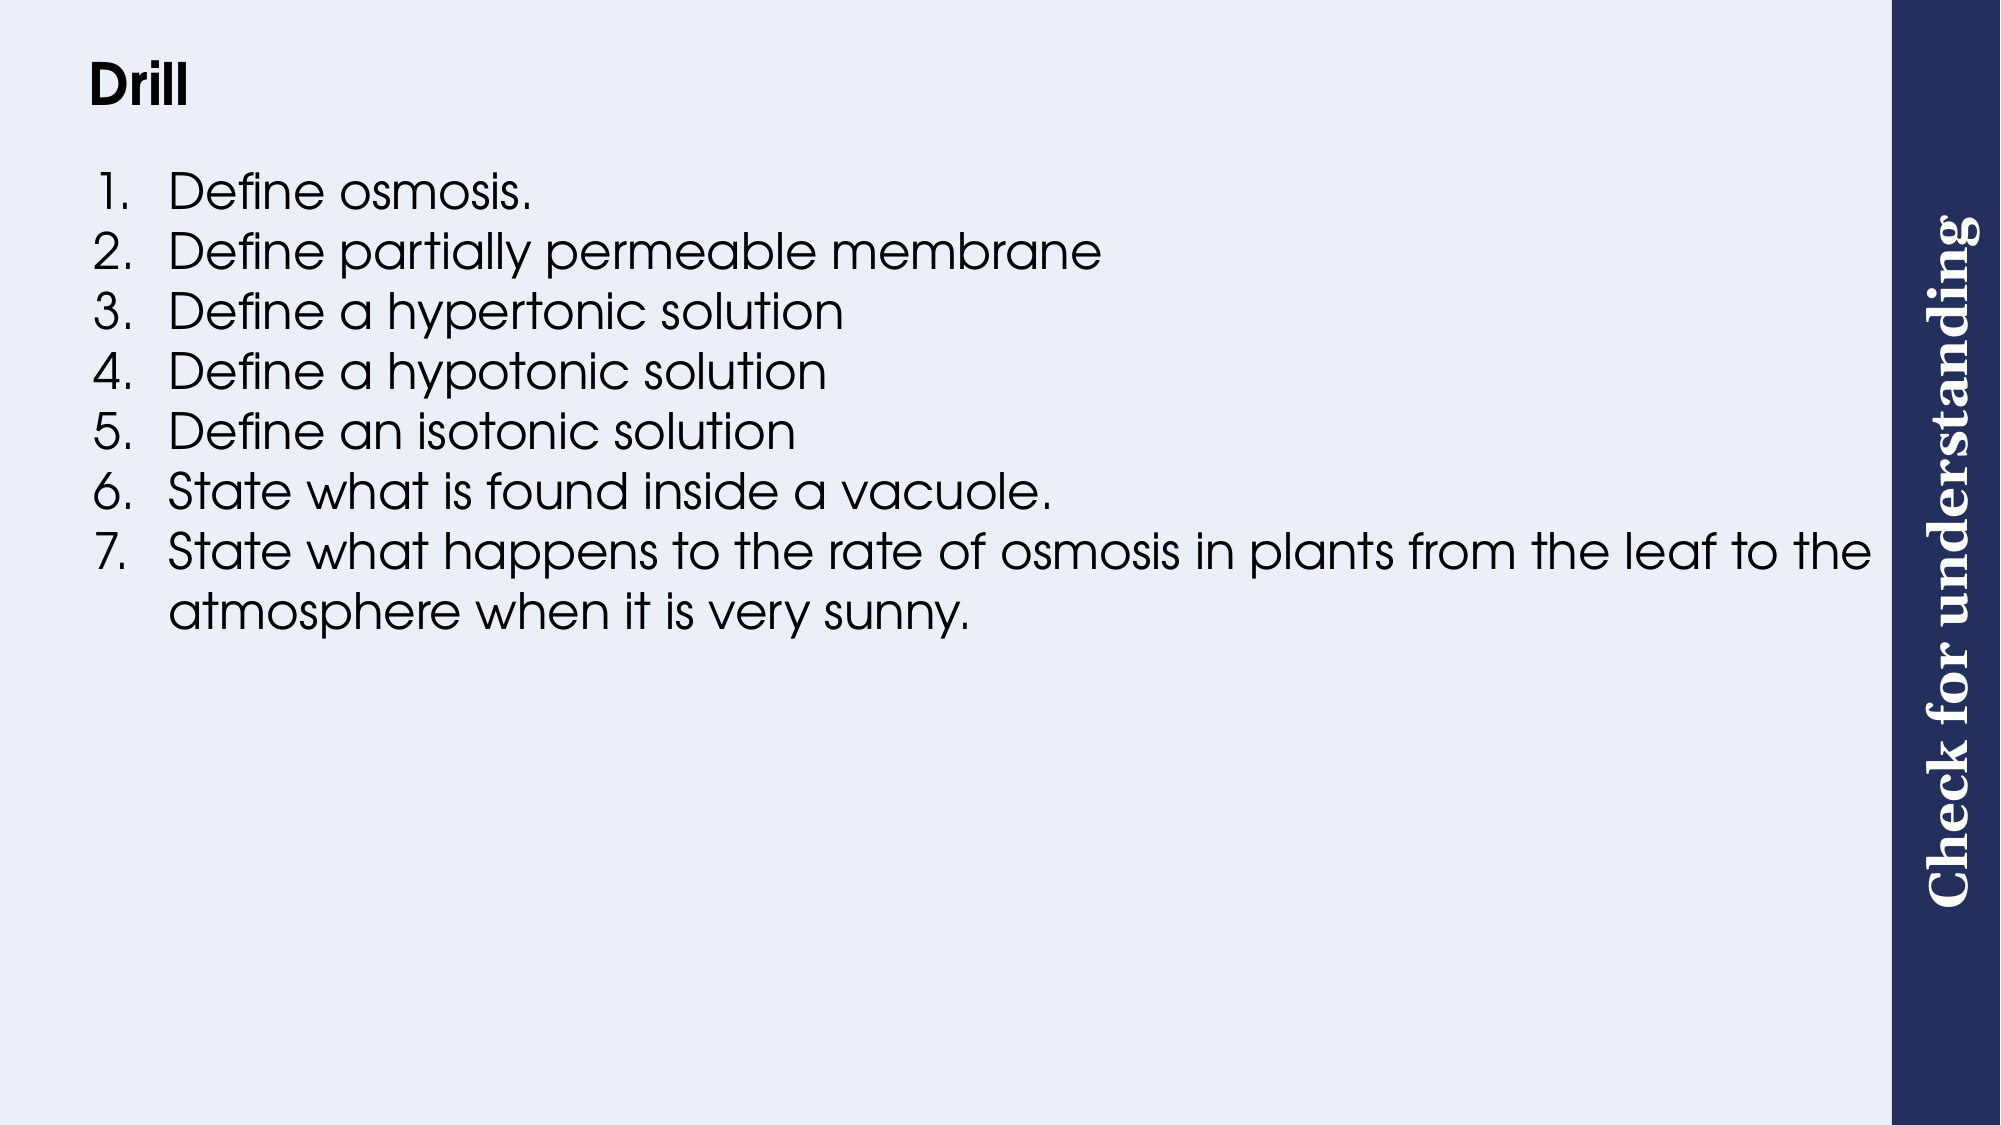

# Drill
Define osmosis.
Define partially permeable membrane
Define a hypertonic solution
Define a hypotonic solution
Define an isotonic solution
State what is found inside a vacuole.
State what happens to the rate of osmosis in plants from the leaf to the atmosphere when it is very sunny.